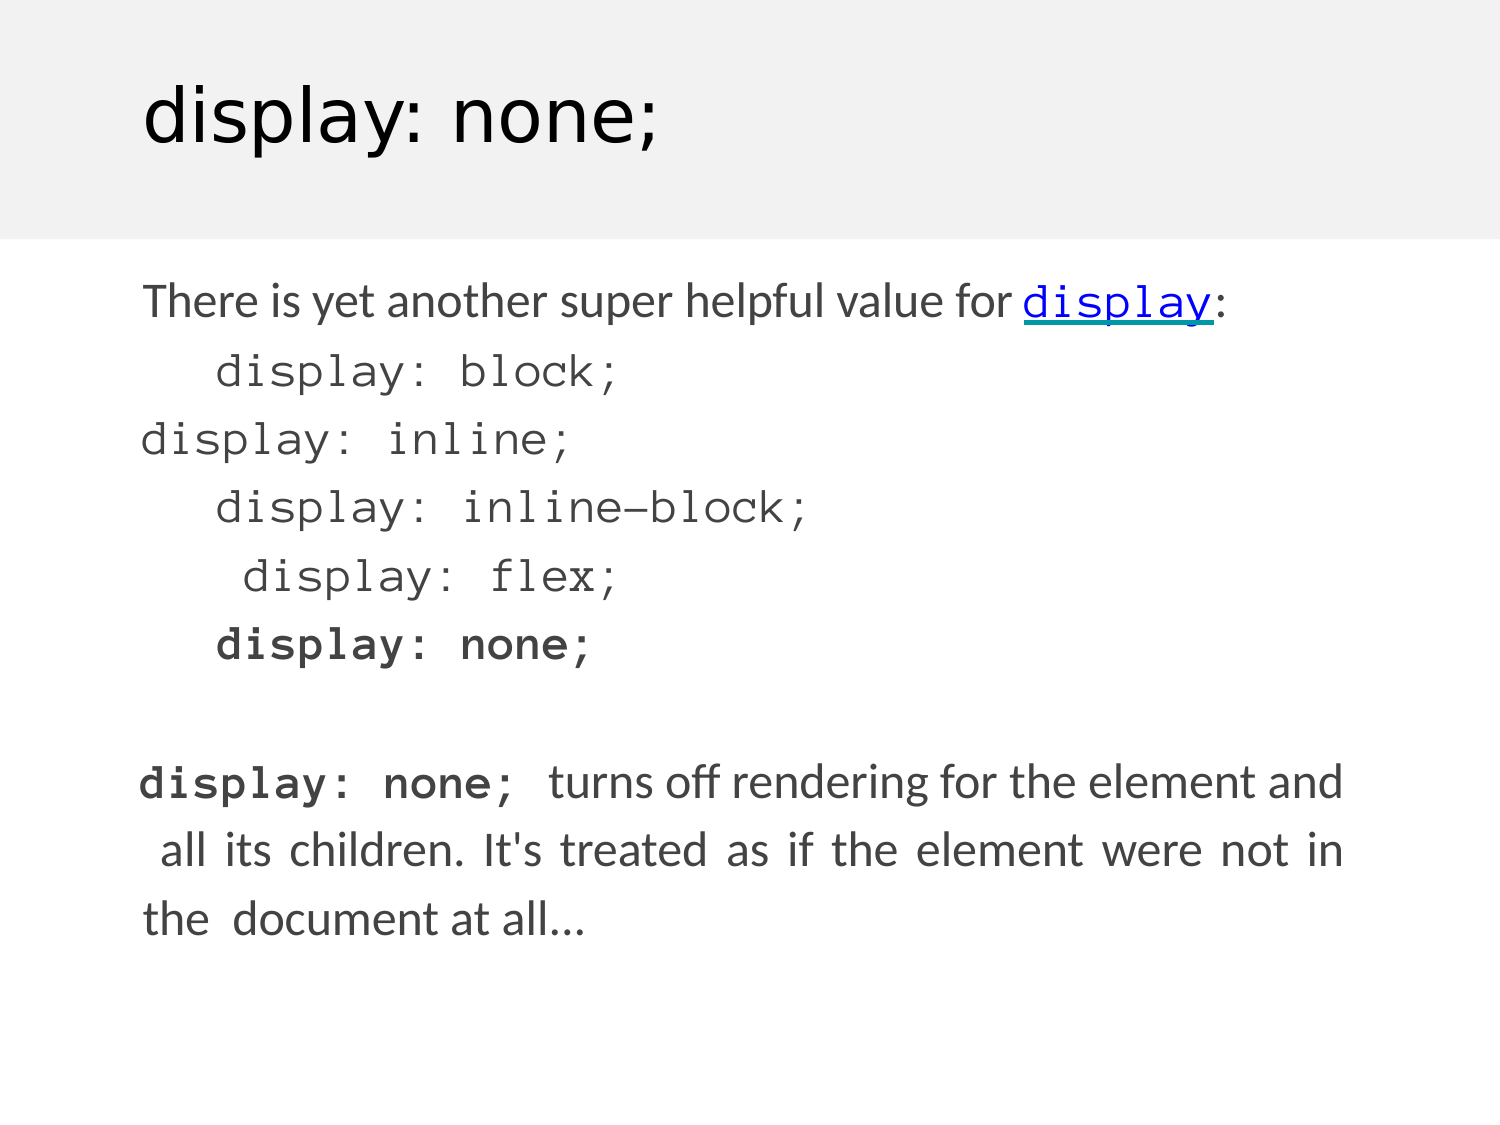

# display: none;
There is yet another super helpful value for display:  display: block;
display: inline;  display: inline-block;  display: flex;  display: none;

display: none; turns off rendering for the element and  all its children. It's treated as if the element were not in the  document at all...